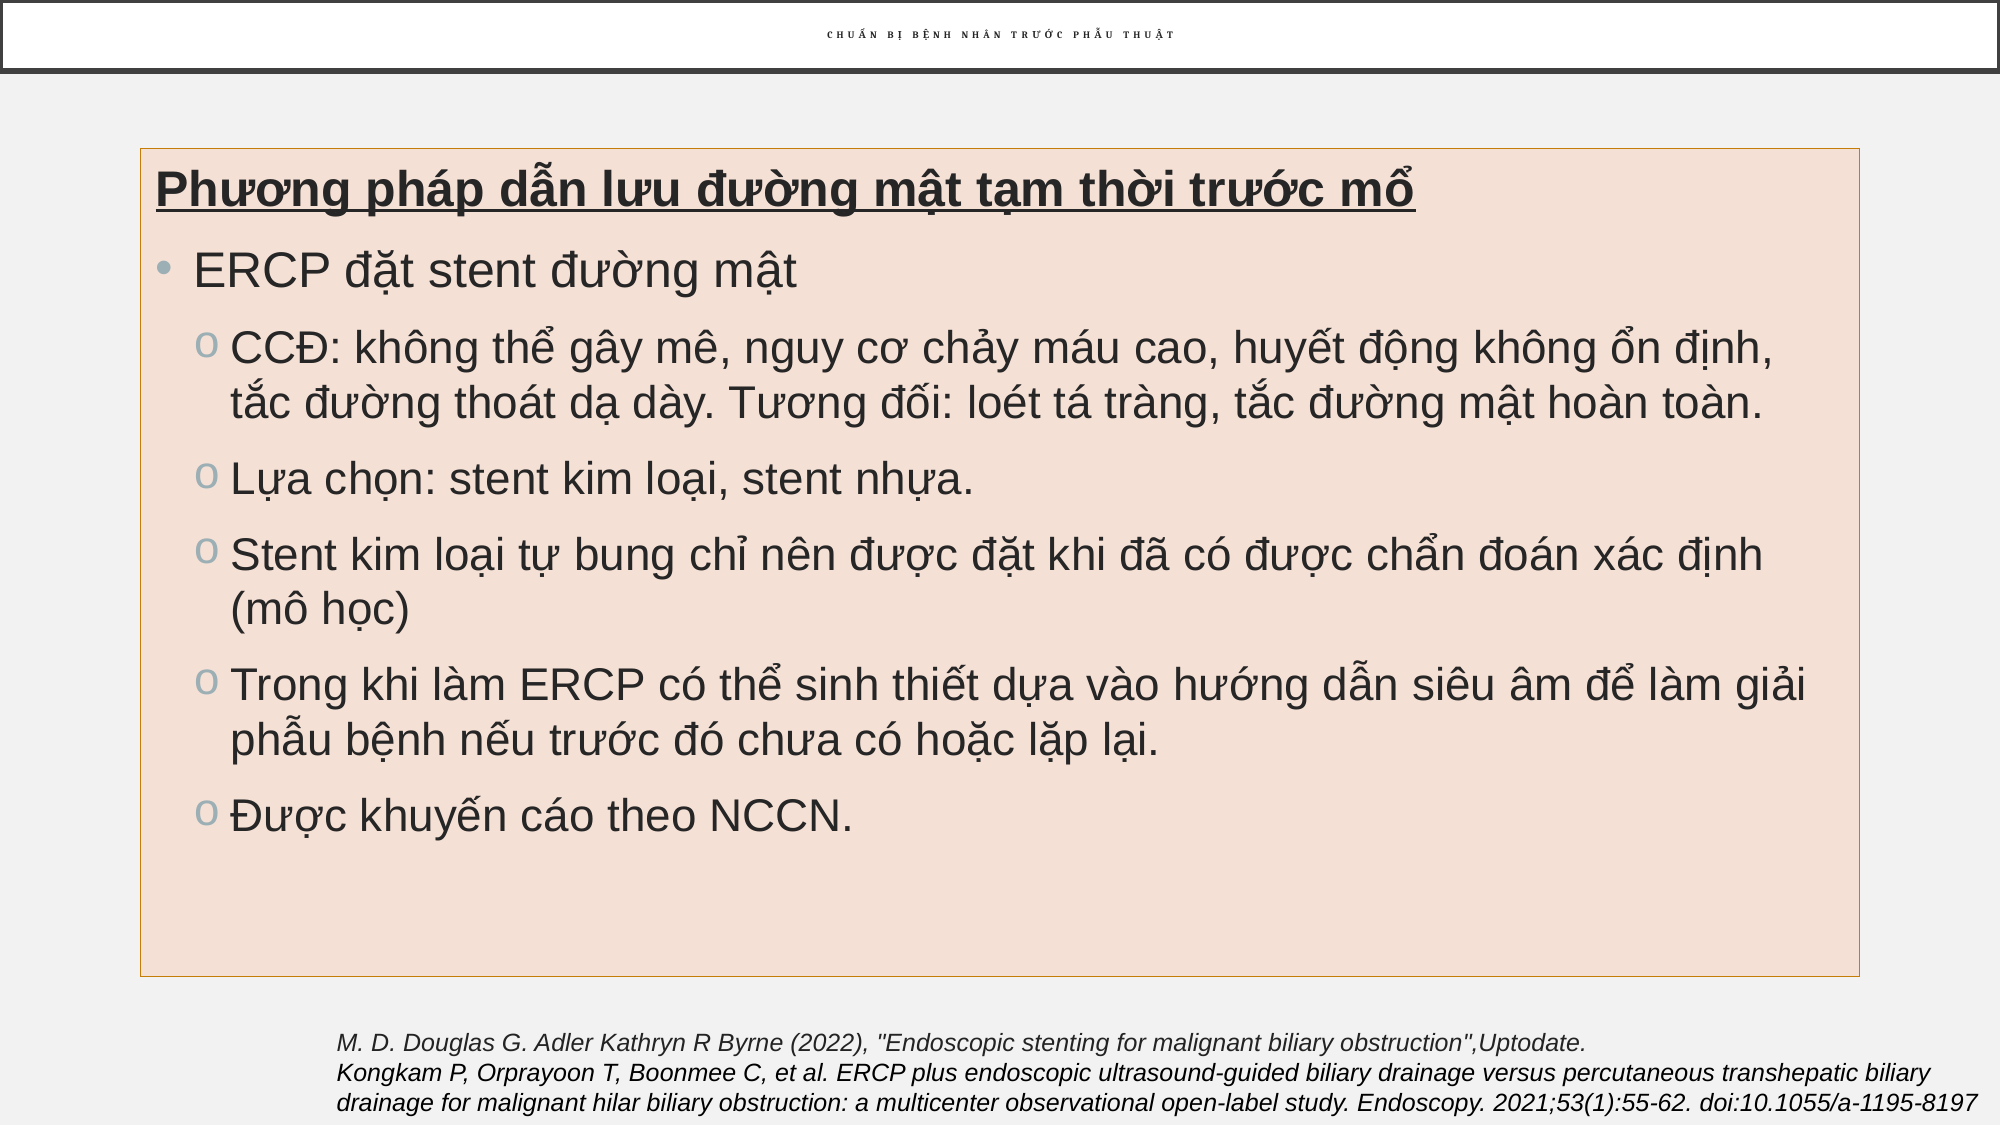

# Chuẩn bị bệnh nhân trước phẫu thuật
Phương pháp dẫn lưu đường mật tạm thời trước mổ
ERCP đặt stent đường mật
CCĐ: không thể gây mê, nguy cơ chảy máu cao, huyết động không ổn định, tắc đường thoát dạ dày. Tương đối: loét tá tràng, tắc đường mật hoàn toàn.
Lựa chọn: stent kim loại, stent nhựa.
Stent kim loại tự bung chỉ nên được đặt khi đã có được chẩn đoán xác định (mô học)
Trong khi làm ERCP có thể sinh thiết dựa vào hướng dẫn siêu âm để làm giải phẫu bệnh nếu trước đó chưa có hoặc lặp lại.
Được khuyến cáo theo NCCN.

M. D. Douglas G. Adler Kathryn R Byrne (2022), "Endoscopic stenting for malignant biliary obstruction",Uptodate.
Kongkam P, Orprayoon T, Boonmee C, et al. ERCP plus endoscopic ultrasound-guided biliary drainage versus percutaneous transhepatic biliary drainage for malignant hilar biliary obstruction: a multicenter observational open-label study. Endoscopy. 2021;53(1):55-62. doi:10.1055/a-1195-8197